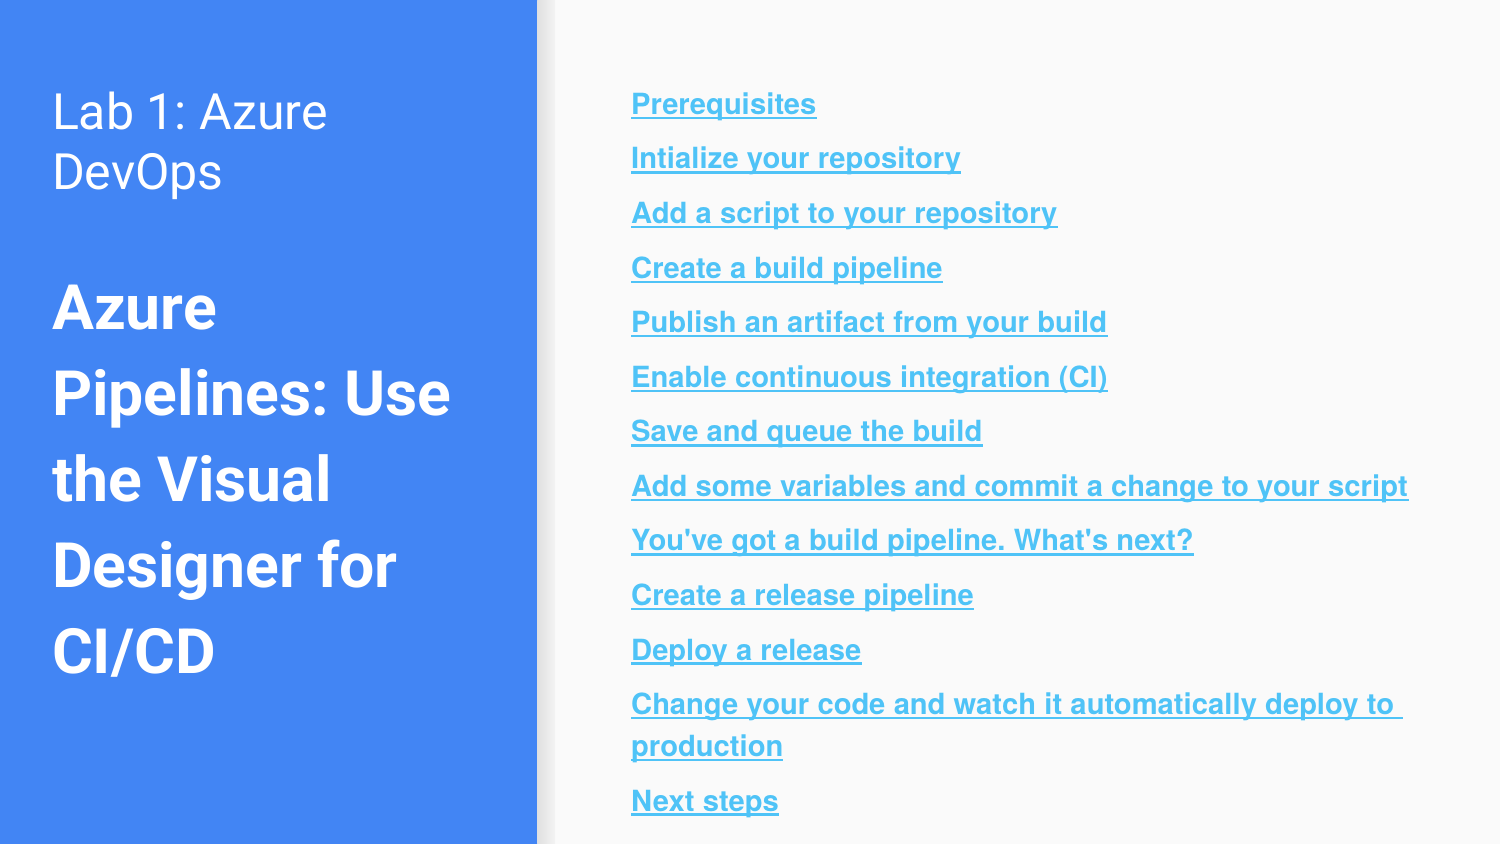

# Lab 1: Azure DevOps
Prerequisites
Intialize your repository
Add a script to your repository
Create a build pipeline
Publish an artifact from your build
Enable continuous integration (CI)
Save and queue the build
Add some variables and commit a change to your script
You've got a build pipeline. What's next?
Create a release pipeline
Deploy a release
Change your code and watch it automatically deploy to production
Next steps
Azure Pipelines: Use the Visual Designer for CI/CD